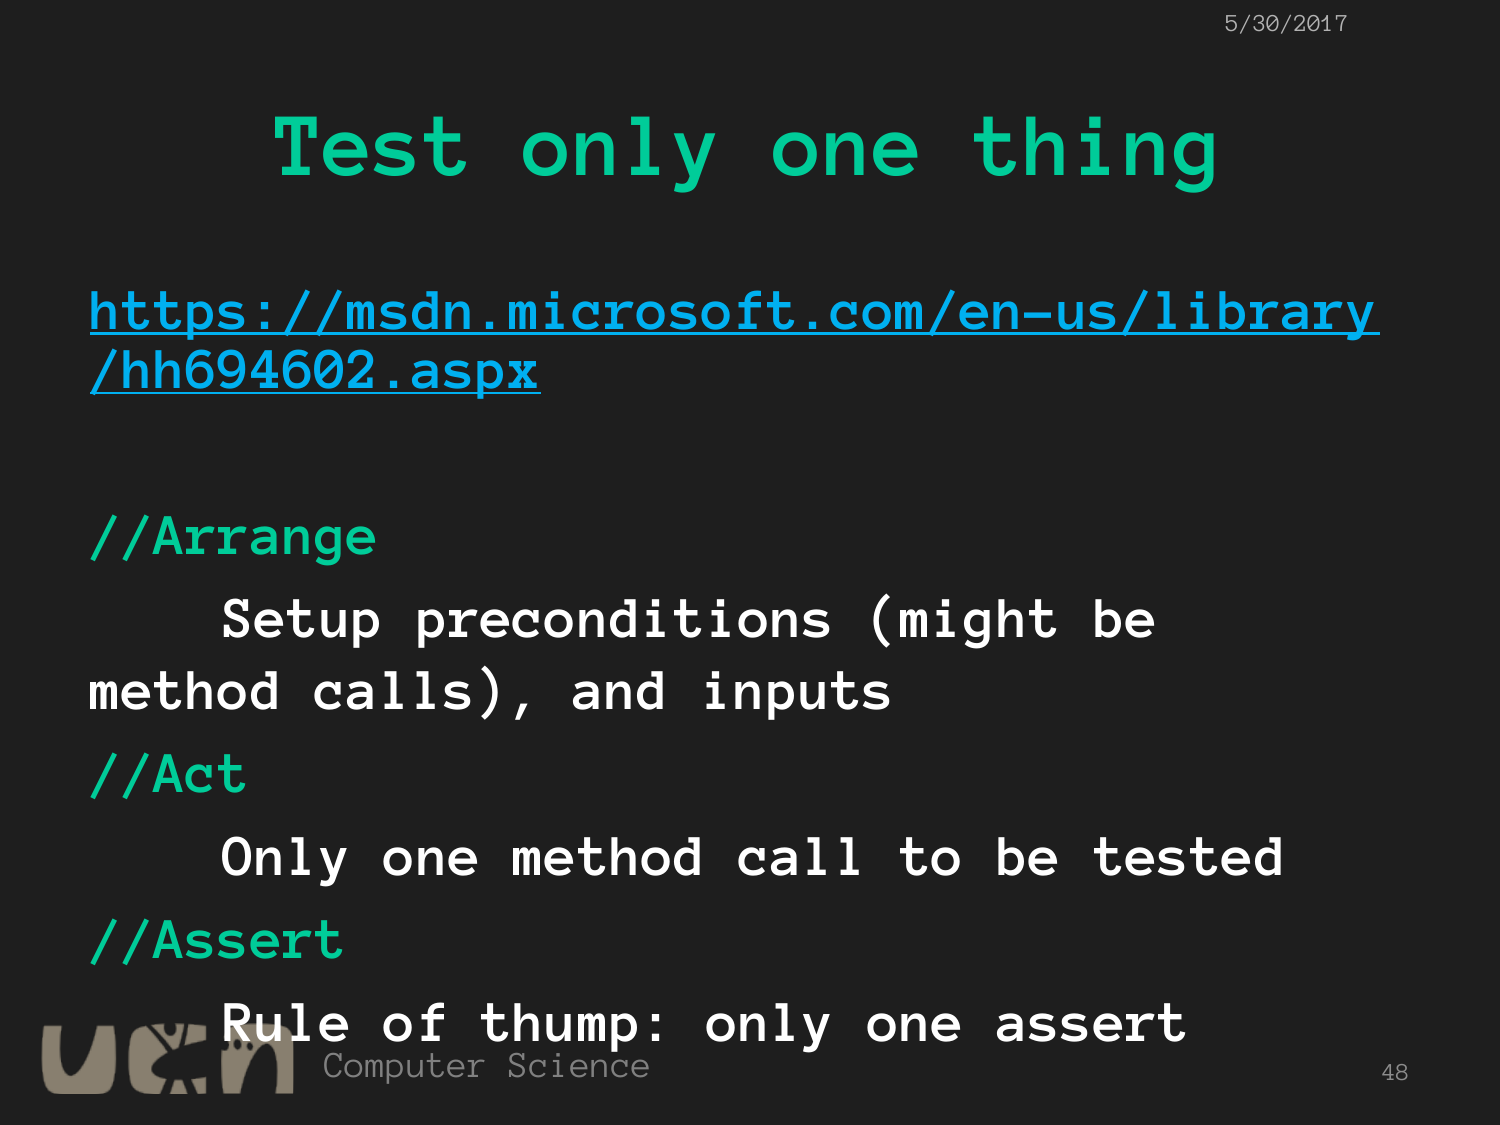

5/30/2017
# Test only one thing
https://msdn.microsoft.com/en-us/library/hh694602.aspx

//Arrange
	Setup preconditions (might be 	method calls), and inputs
//Act
	Only one method call to be tested
//Assert
	Rule of thump: only one assert
48